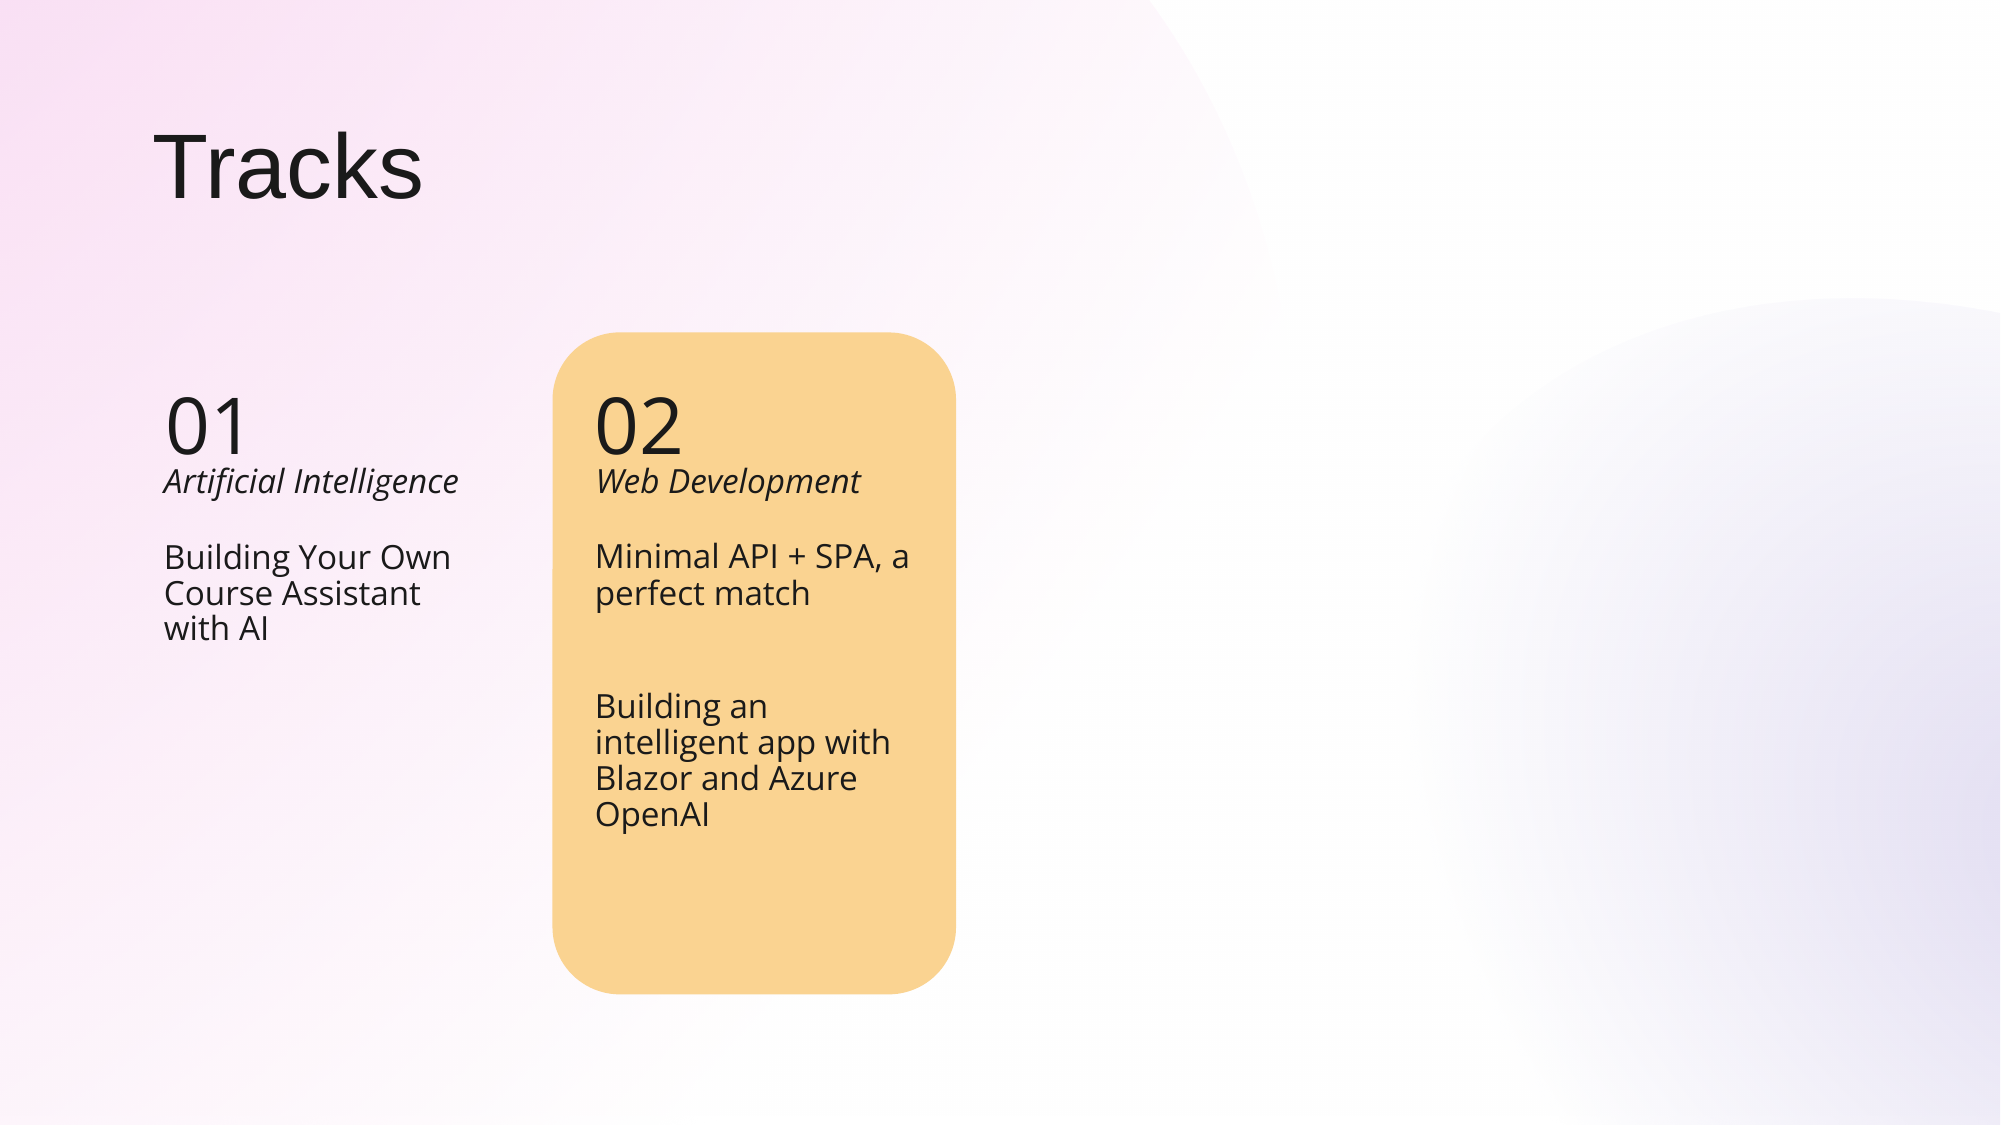

# Tracks

01
02
Artificial Intelligence
Web Development
Minimal API + SPA, a perfect match

Building an intelligent app with Blazor and Azure OpenAI

Building Your Own Course Assistant with AI